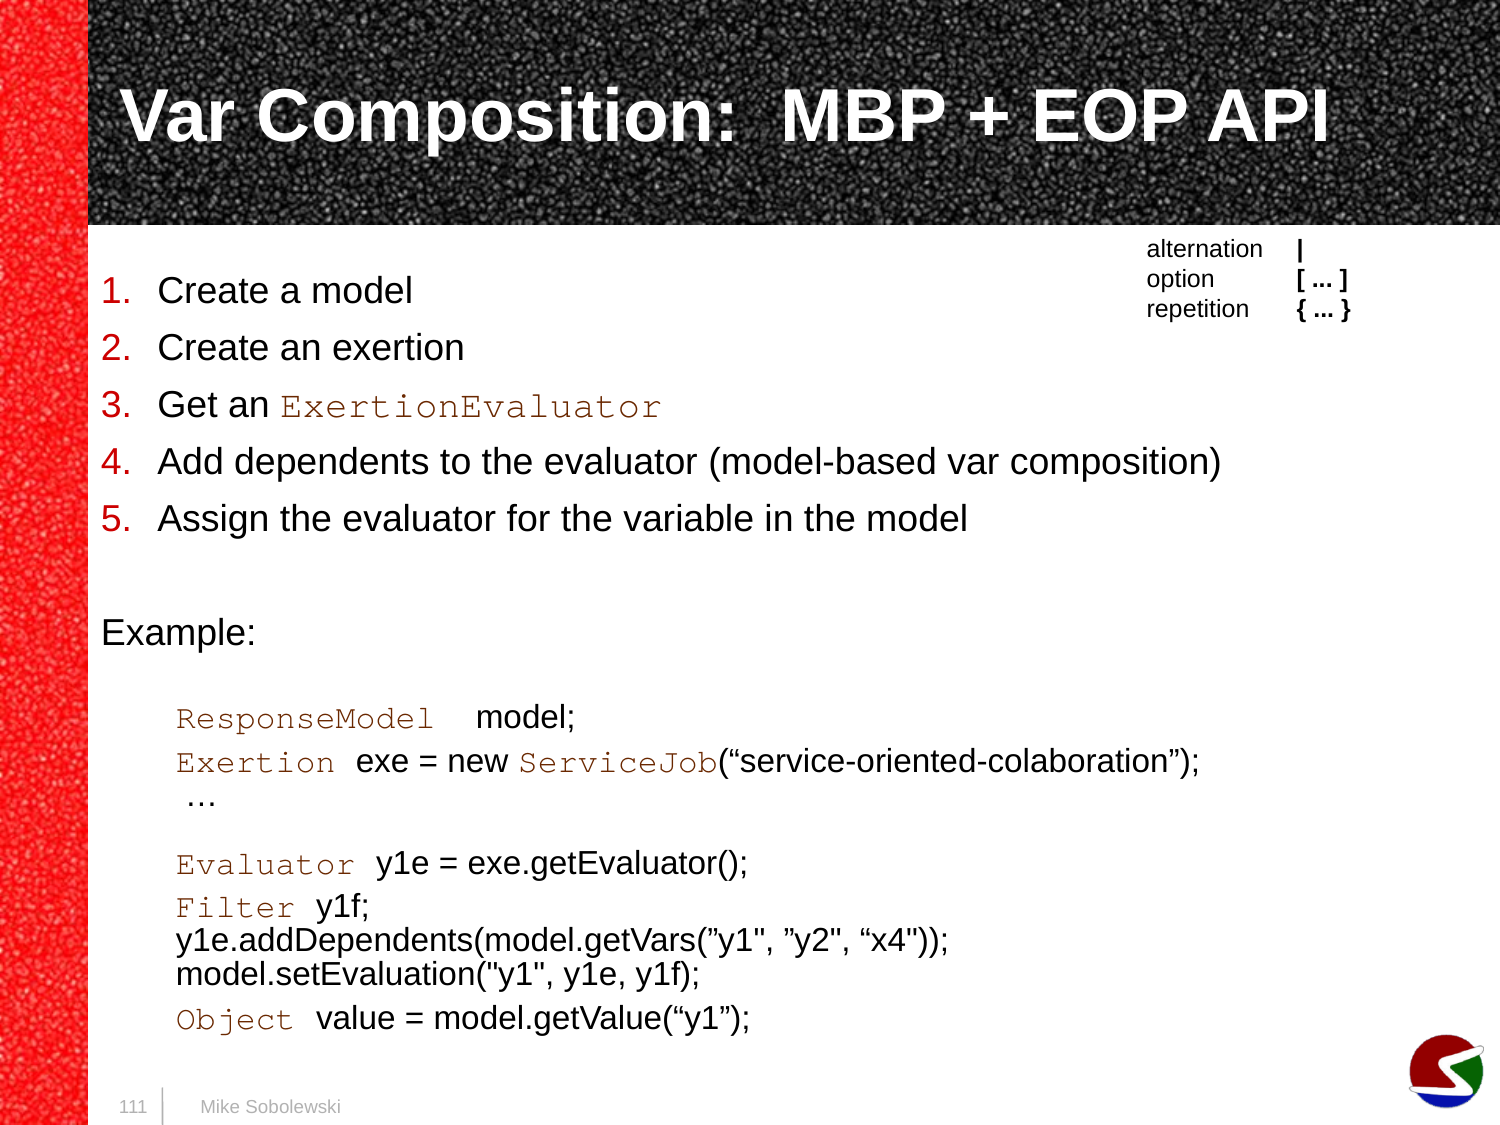

# Var Composition:  MBP + EOP API
alternation	|
option	[ ... ]
repetition	{ ... }

Create a model
Create an exertion
Get an ExertionEvaluator
Add dependents to the evaluator (model-based var composition)
Assign the evaluator for the variable in the model

Example:
ResponseModel  model;
Exertion exe = new ServiceJob(“service-oriented-colaboration”);
 …
Evaluator y1e = exe.getEvaluator();
Filter y1f;
y1e.addDependents(model.getVars(”y1", ”y2", “x4"));
model.setEvaluation("y1", y1e, y1f);
Object value = model.getValue(“y1”);

111
Mike Sobolewski